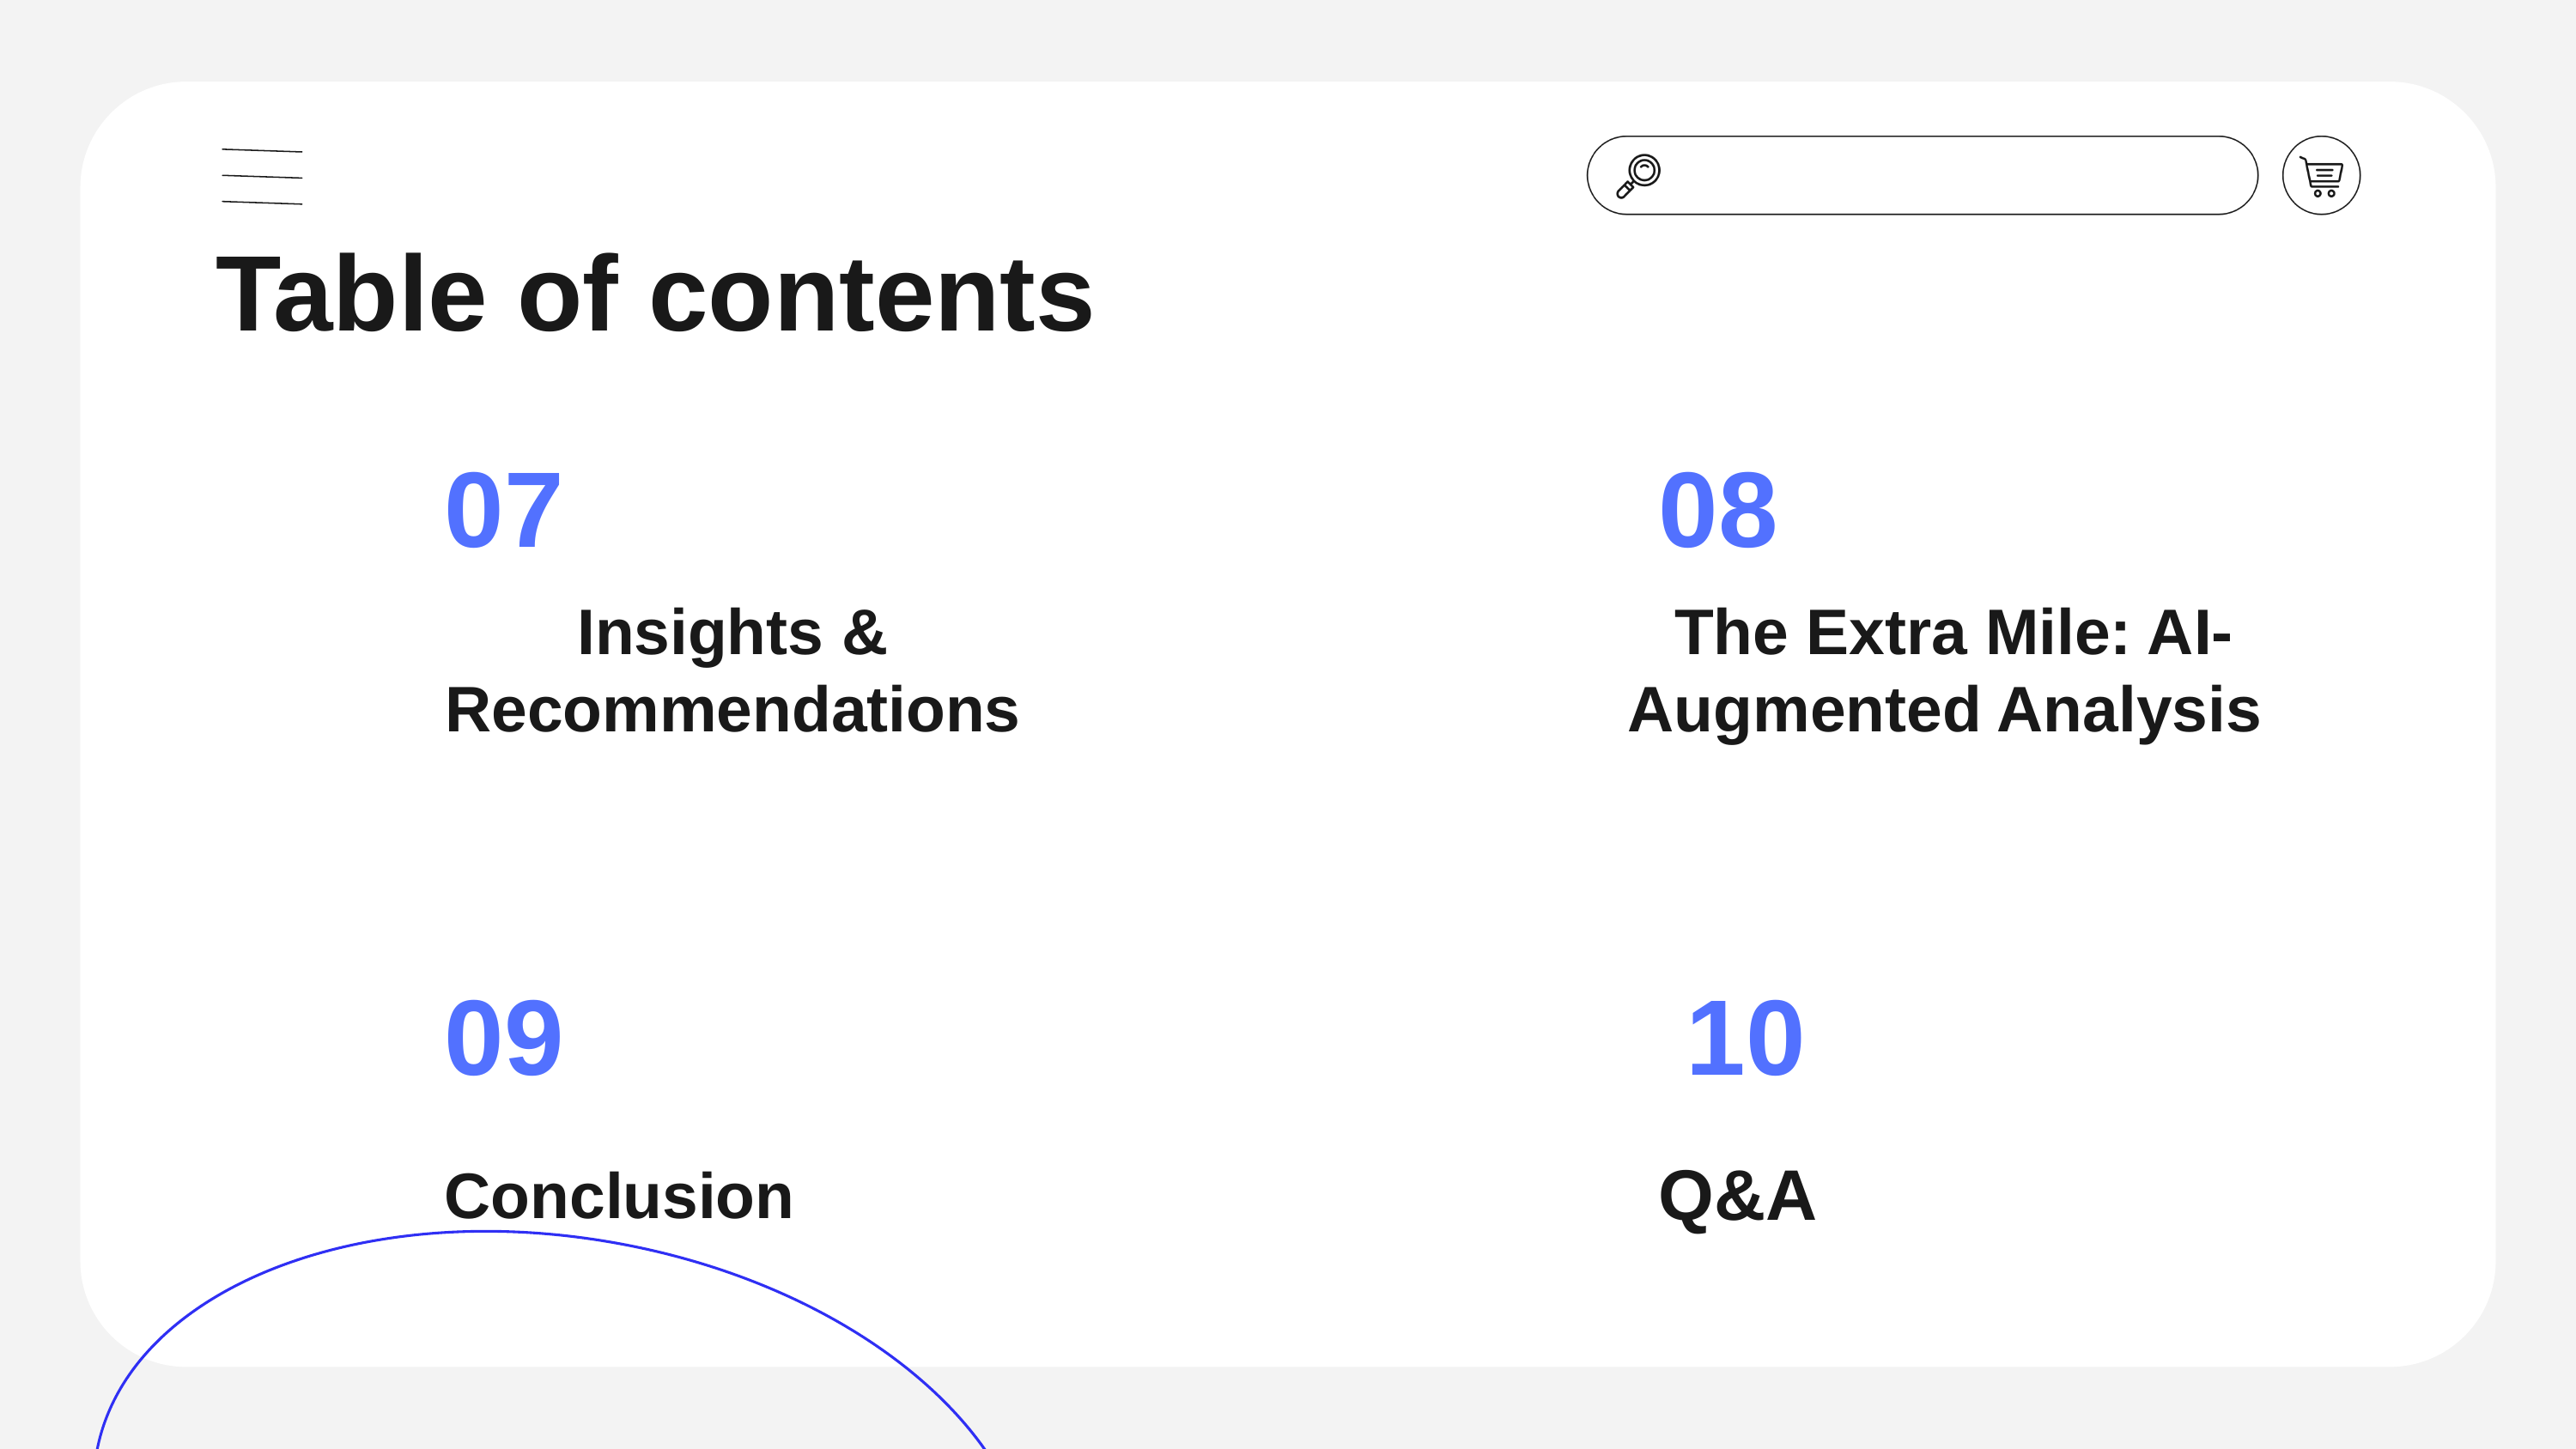

Table of contents
07
08
Insights & Recommendations
The Extra Mile: AI-Augmented Analysis
09
10
Q&A
Conclusion